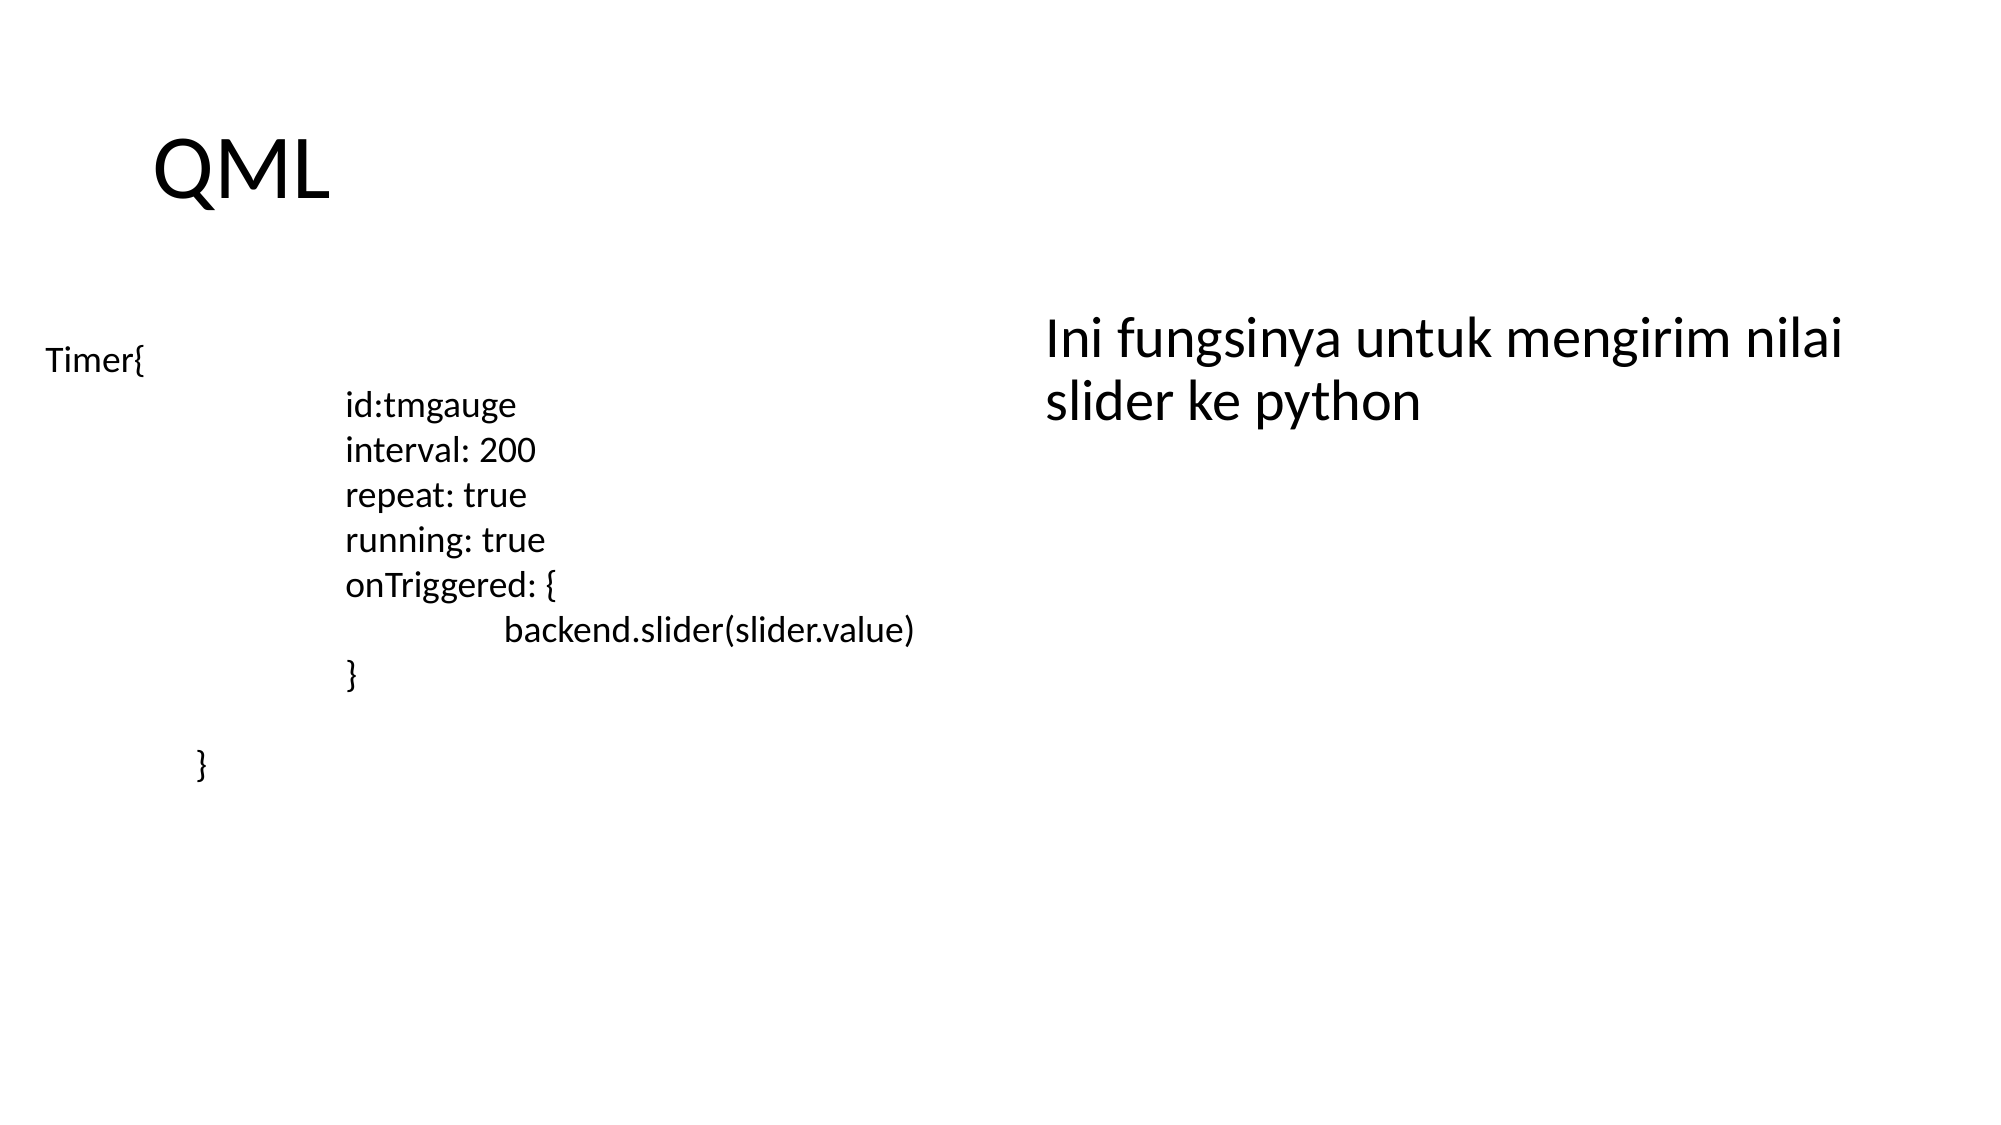

# QML
Ini fungsinya untuk mengirim nilai slider ke python
Timer{
		id:tmgauge
		interval: 200
		repeat: true
		running: true
		onTriggered: {
			 backend.slider(slider.value)
		}

	}